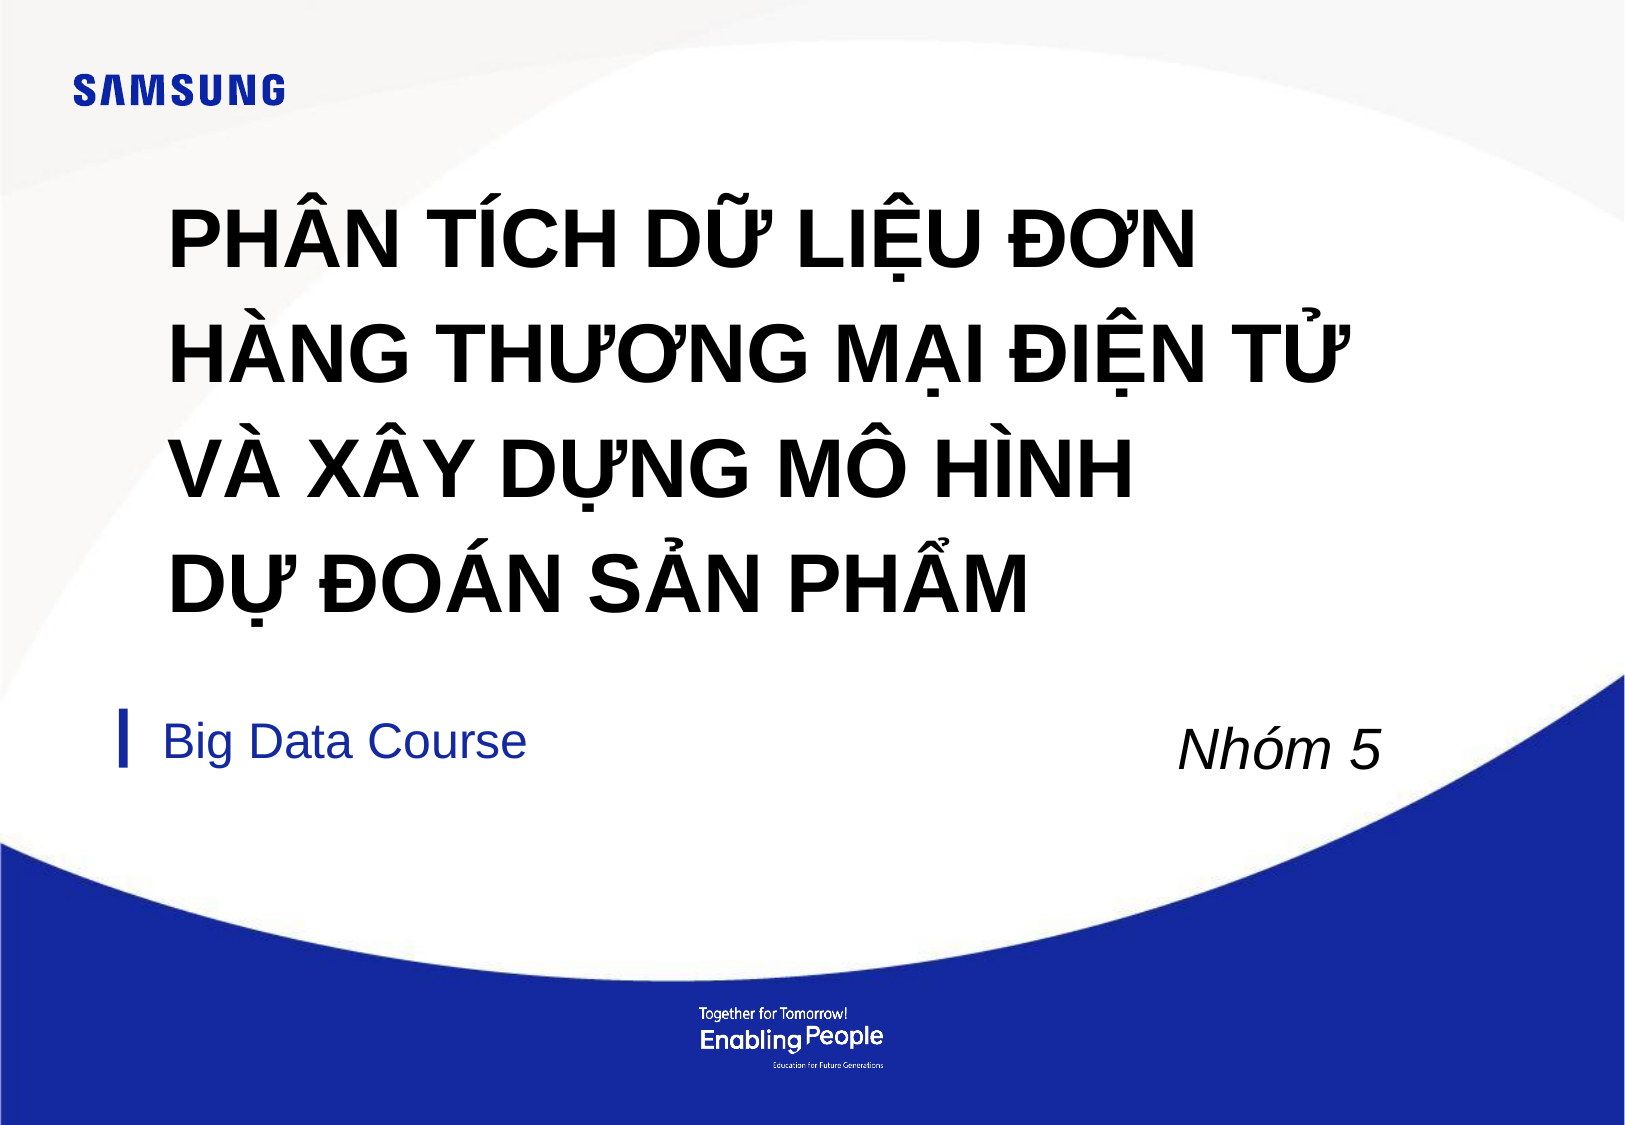

# PHÂN TÍCH DỮ LIỆU ĐƠN HÀNG THƯƠNG MẠI ĐIỆN TỬ VÀ XÂY DỰNG MÔ HÌNH DỰ ĐOÁN SẢN PHẨM

Nhóm 5